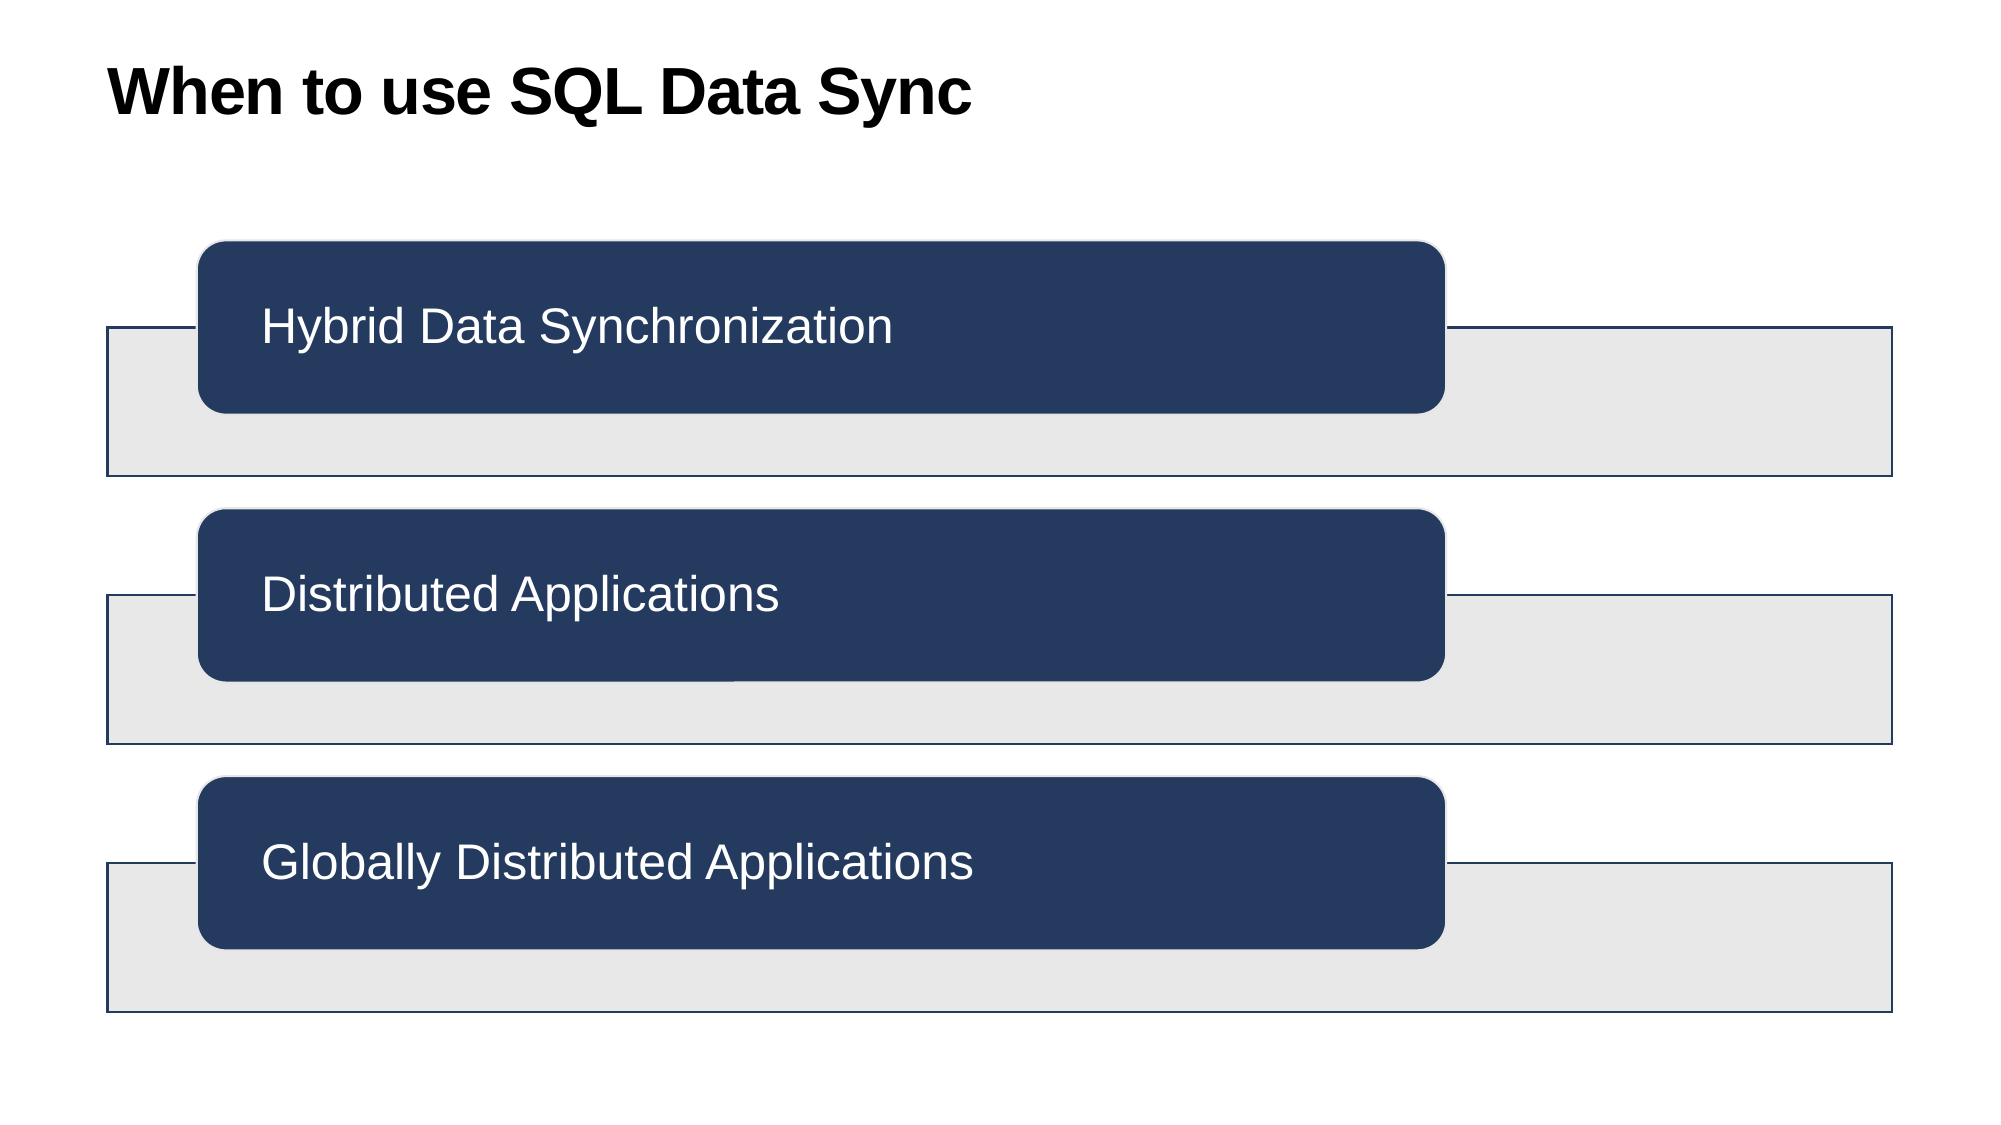

# When to use SQL Data Sync
Hybrid Data Synchronization
Distributed Applications
Globally Distributed Applications